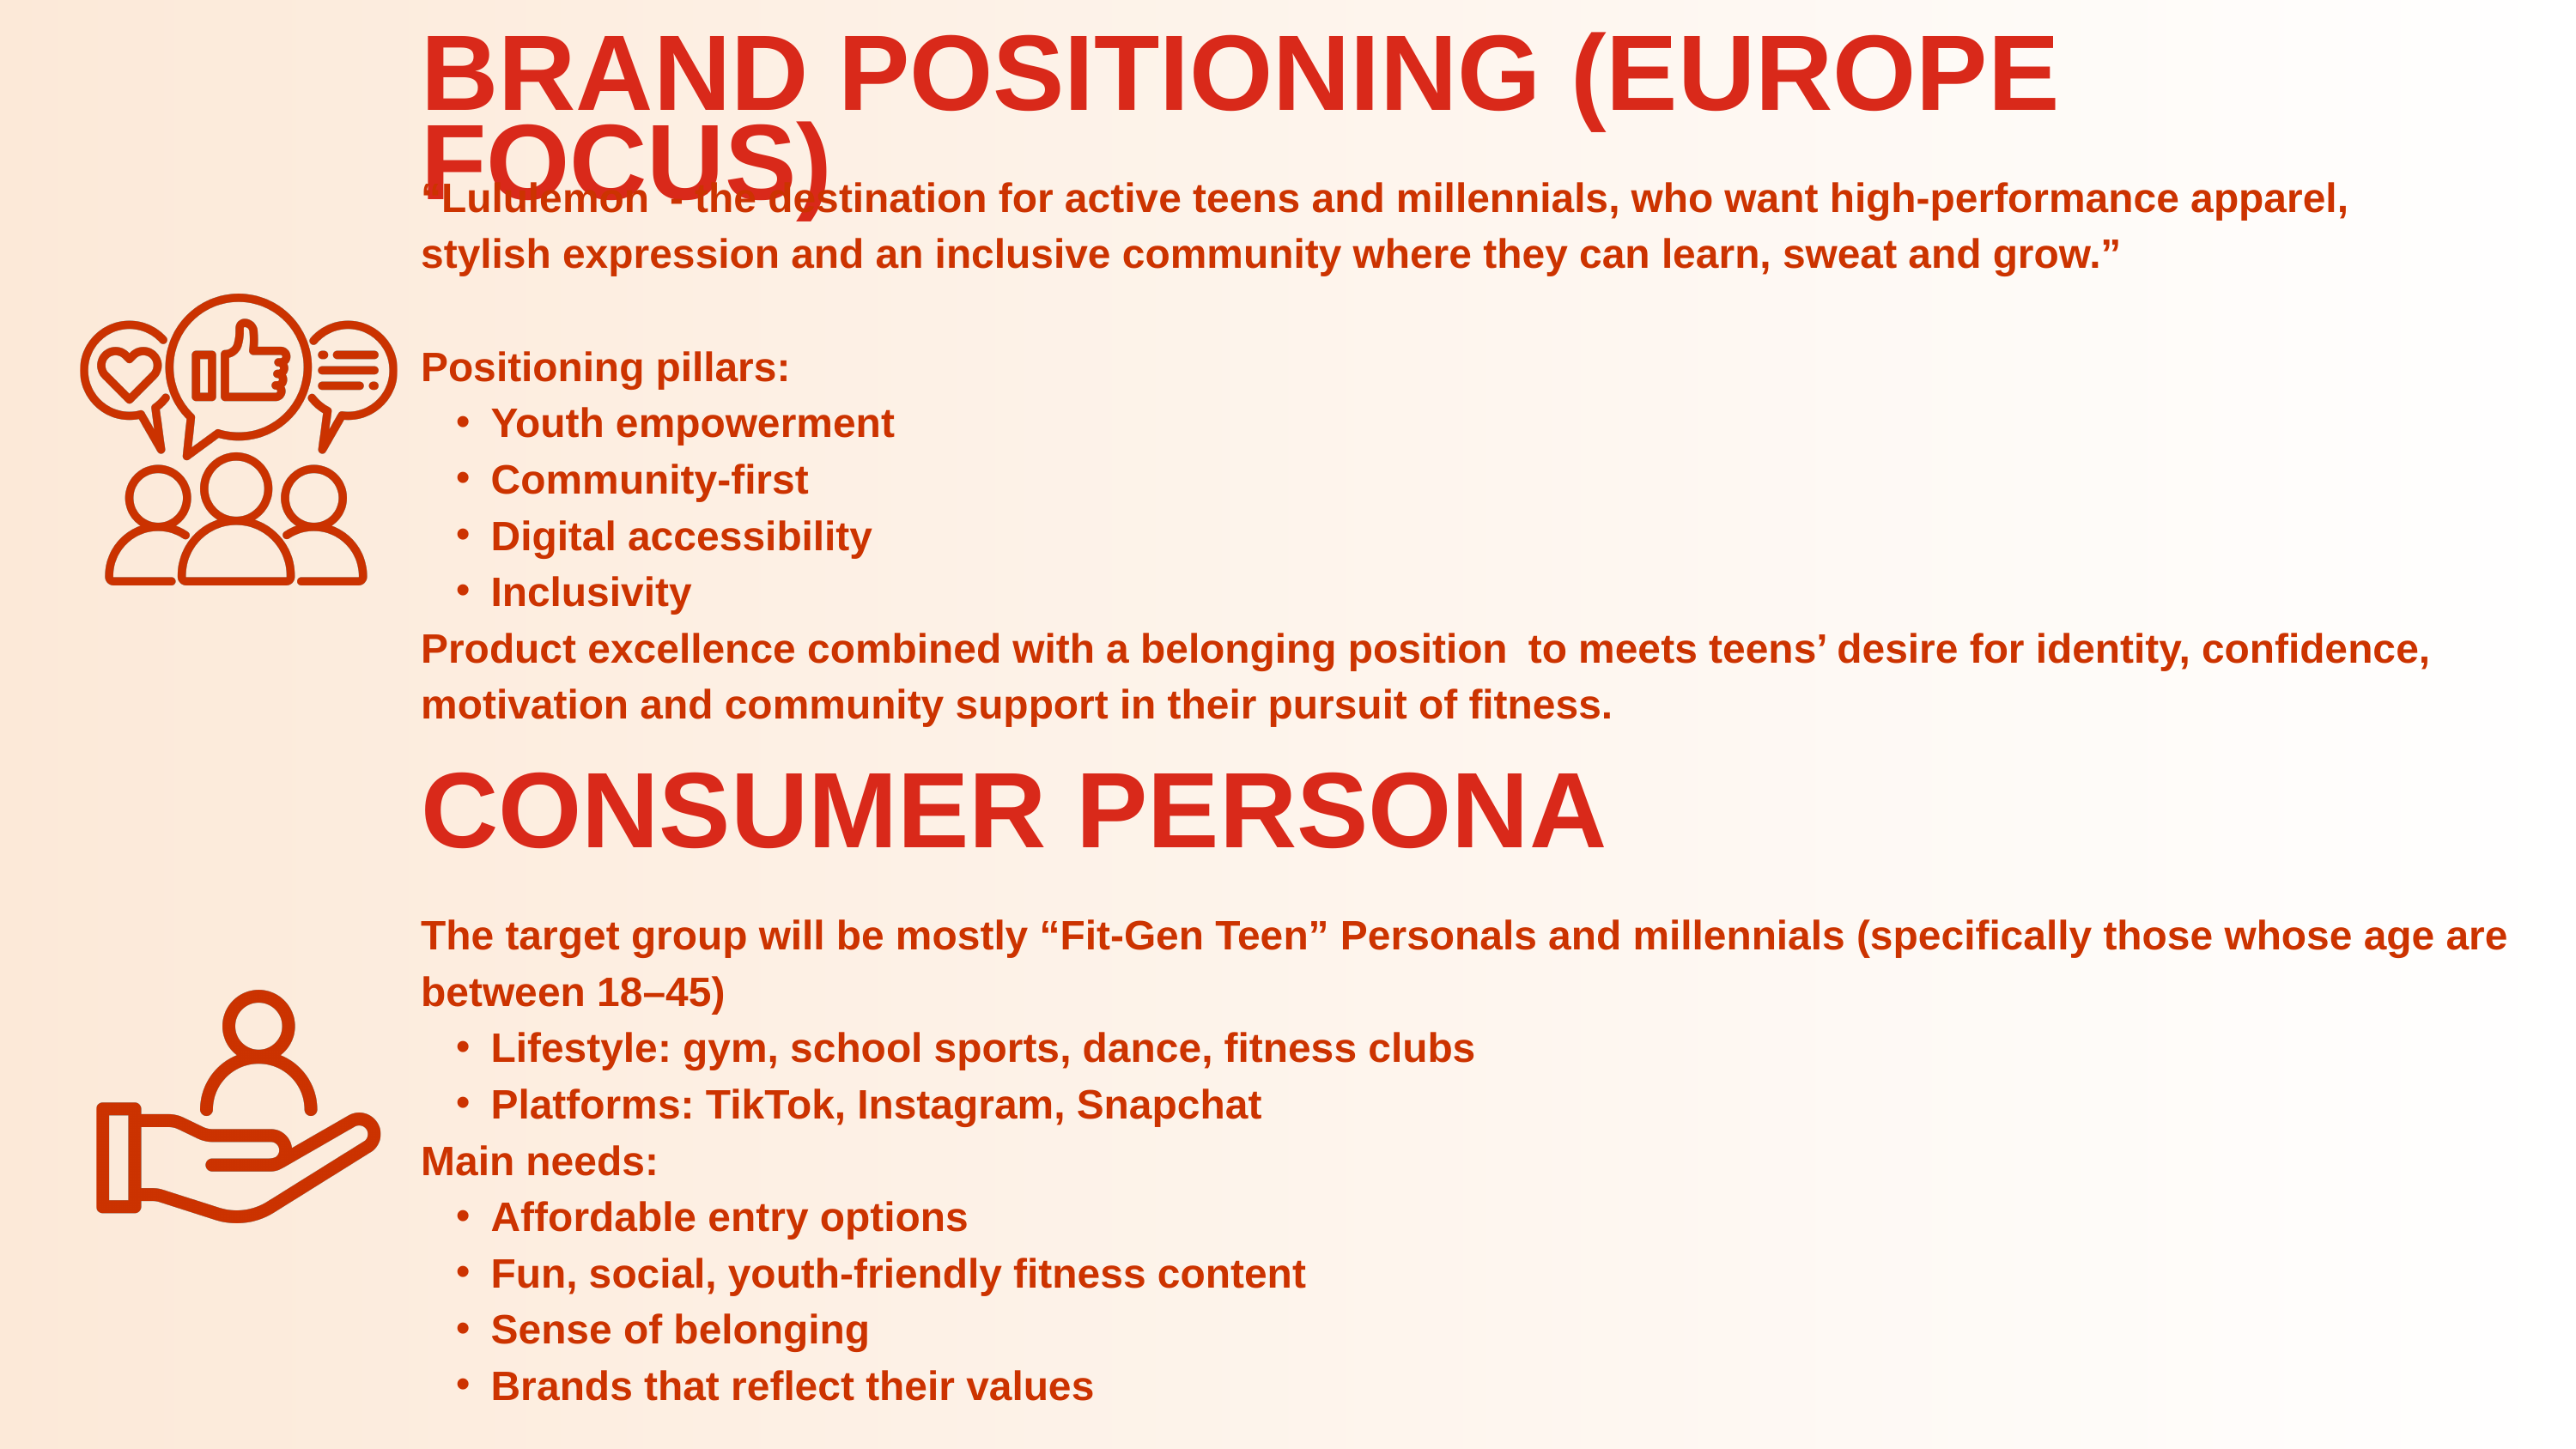

BRAND POSITIONING (EUROPE FOCUS)
“Lululemon - the destination for active teens and millennials, who want high-performance apparel, stylish expression and an inclusive community where they can learn, sweat and grow.”

Positioning pillars:
Youth empowerment
Community-first
Digital accessibility
Inclusivity
Product excellence combined with a belonging position to meets teens’ desire for identity, confidence, motivation and community support in their pursuit of fitness.

CONSUMER PERSONA
The target group will be mostly “Fit-Gen Teen” Personals and millennials (specifically those whose age are between 18–45)
Lifestyle: gym, school sports, dance, fitness clubs
Platforms: TikTok, Instagram, Snapchat
Main needs:
Affordable entry options
Fun, social, youth-friendly fitness content
Sense of belonging
Brands that reflect their values